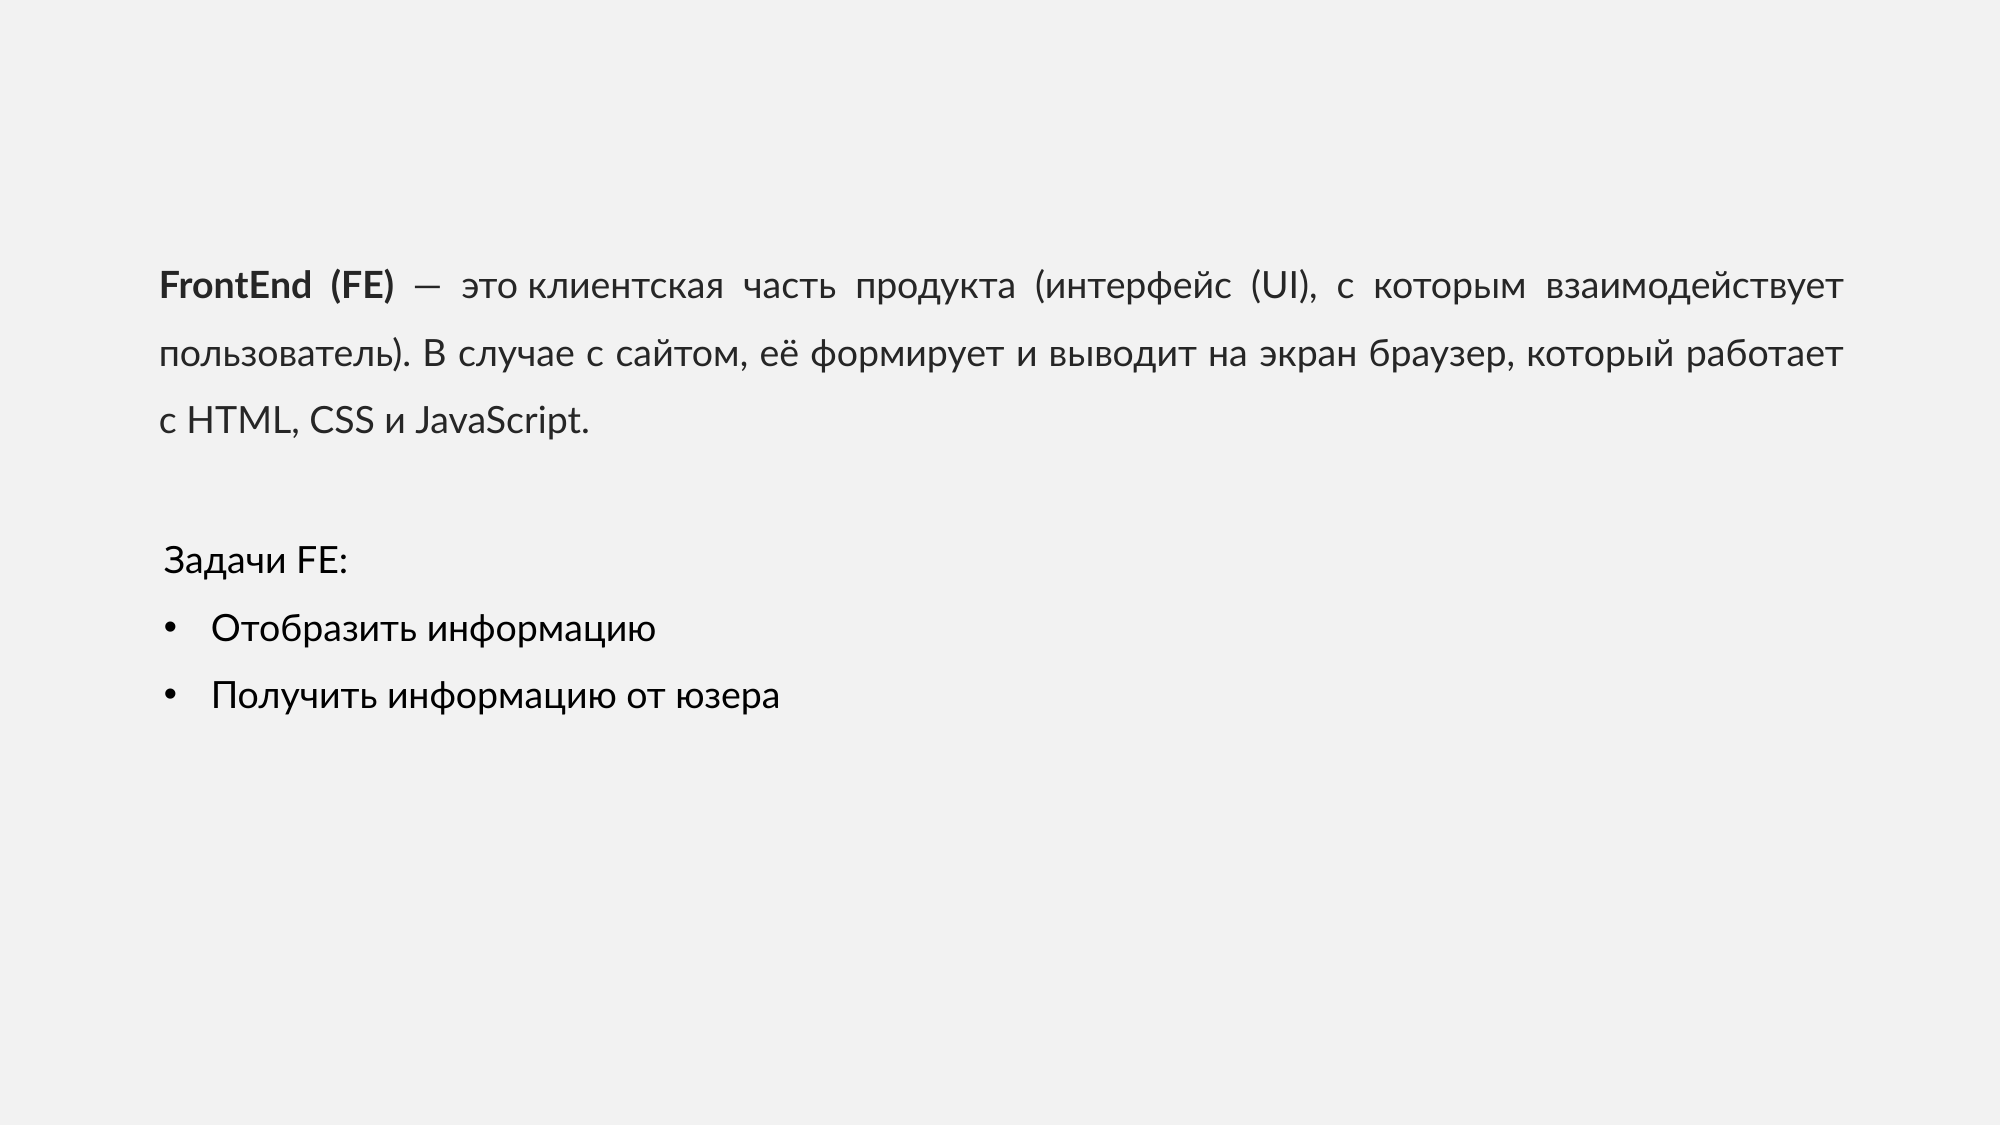

FrontEnd (FE) — это клиентская часть продукта (интерфейс (UI), с которым взаимодействует пользователь). В случае с сайтом, её формирует и выводит на экран браузер, который работает с HTML, CSS и JavaScript.
Задачи FE:
Отобразить информацию
Получить информацию от юзера